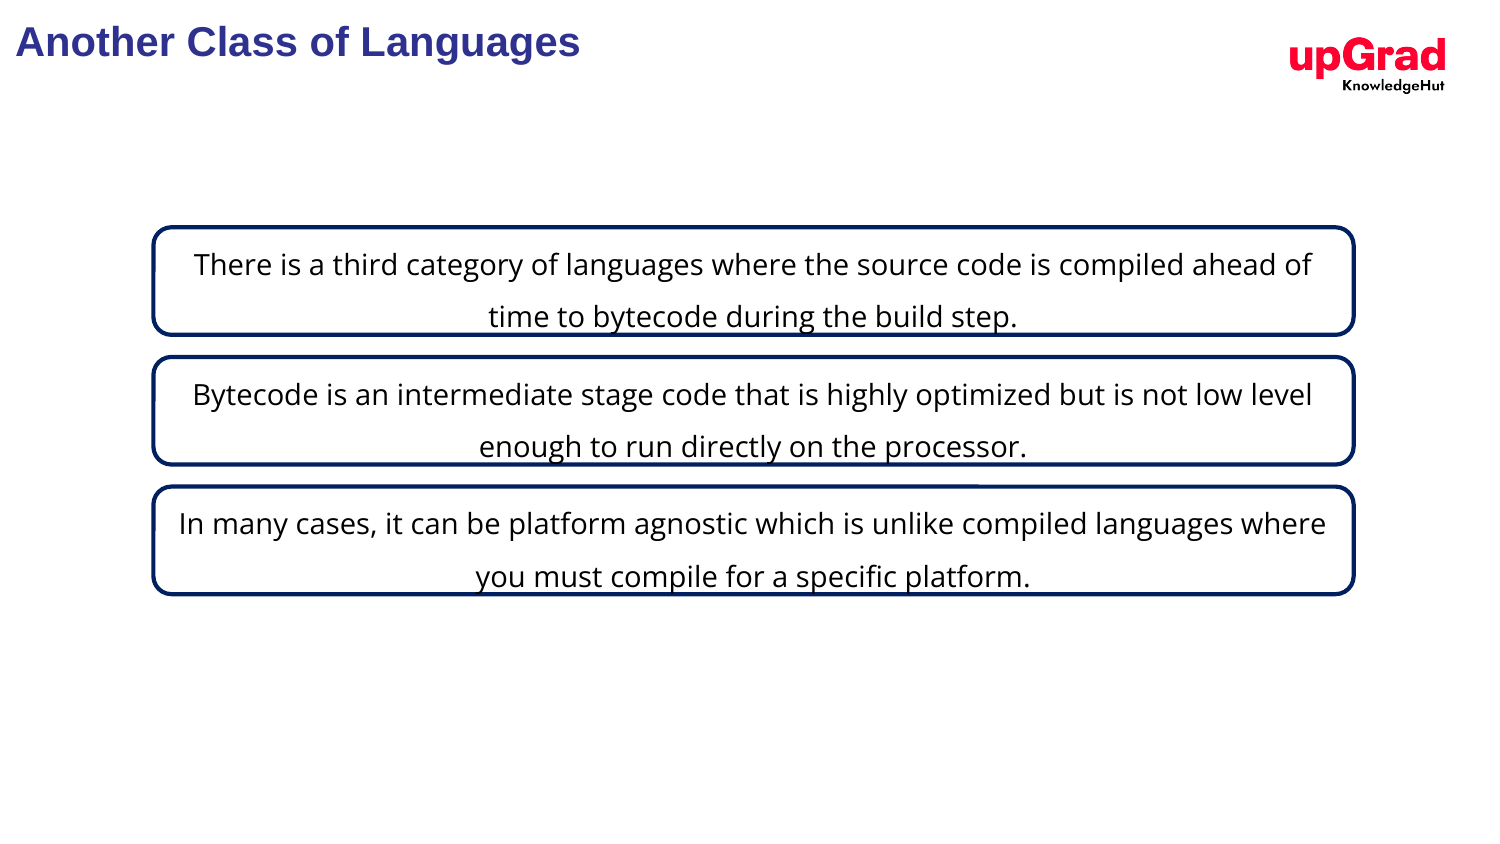

# Another Class of Languages
There is a third category of languages where the source code is compiled ahead of time to bytecode during the build step.
Bytecode is an intermediate stage code that is highly optimized but is not low level enough to run directly on the processor.
In many cases, it can be platform agnostic which is unlike compiled languages where you must compile for a specific platform.